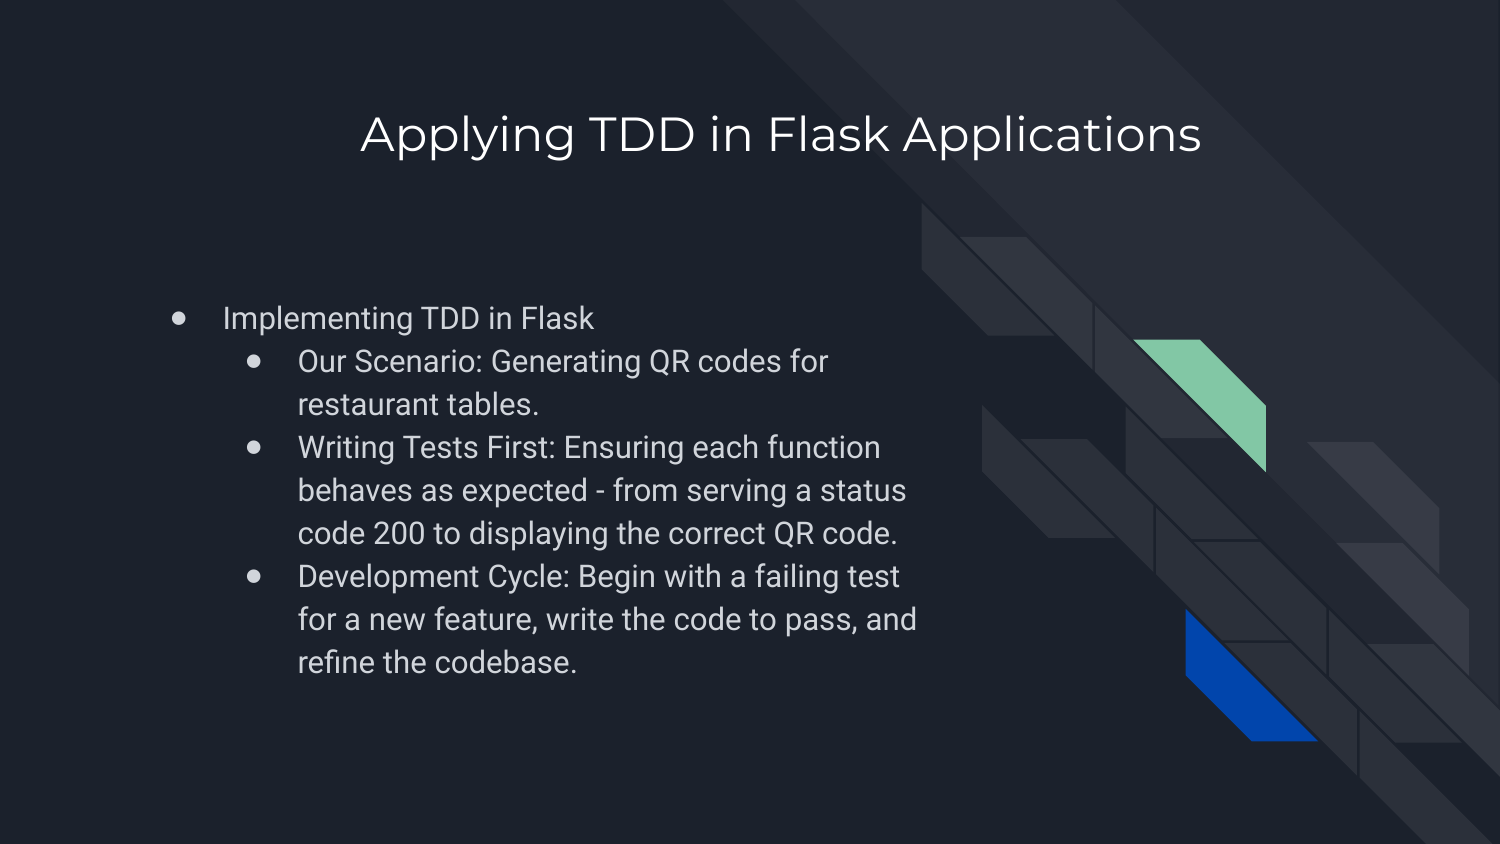

# Applying TDD in Flask Applications
Implementing TDD in Flask
Our Scenario: Generating QR codes for restaurant tables.
Writing Tests First: Ensuring each function behaves as expected - from serving a status code 200 to displaying the correct QR code.
Development Cycle: Begin with a failing test for a new feature, write the code to pass, and refine the codebase.